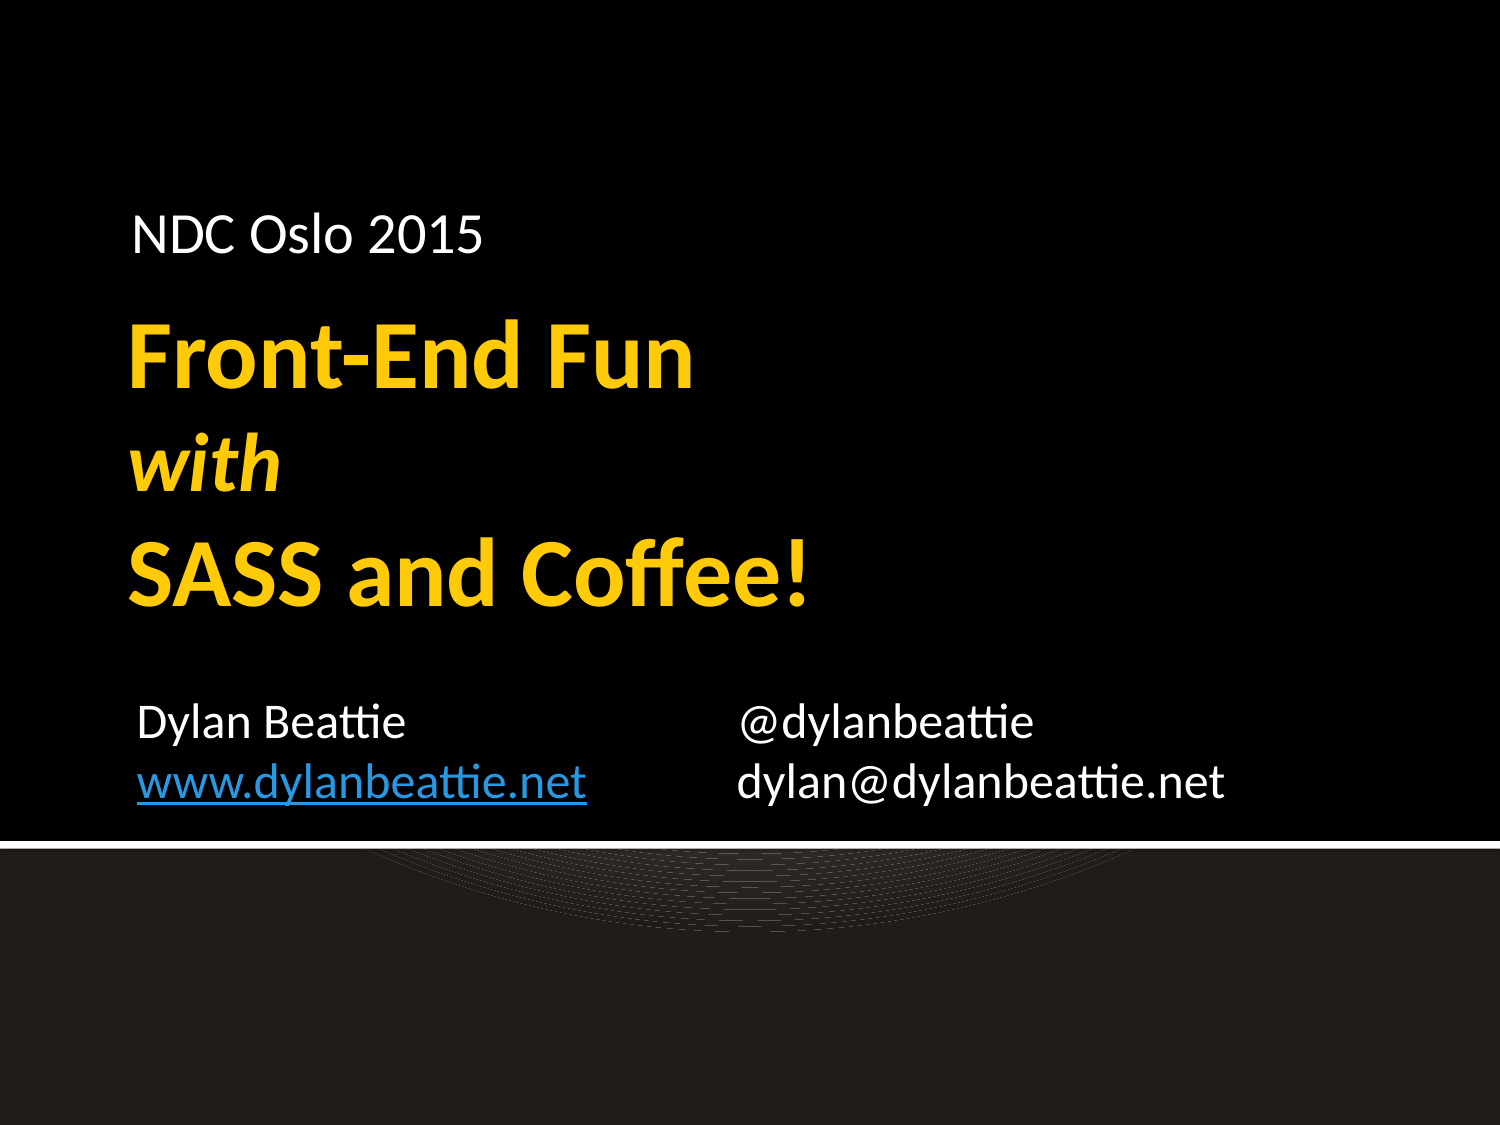

NDC Oslo 2015
# Front-End Fun with SASS and Coffee!
Dylan Beattie			@dylanbeattie
www.dylanbeattie.net	dylan@dylanbeattie.net